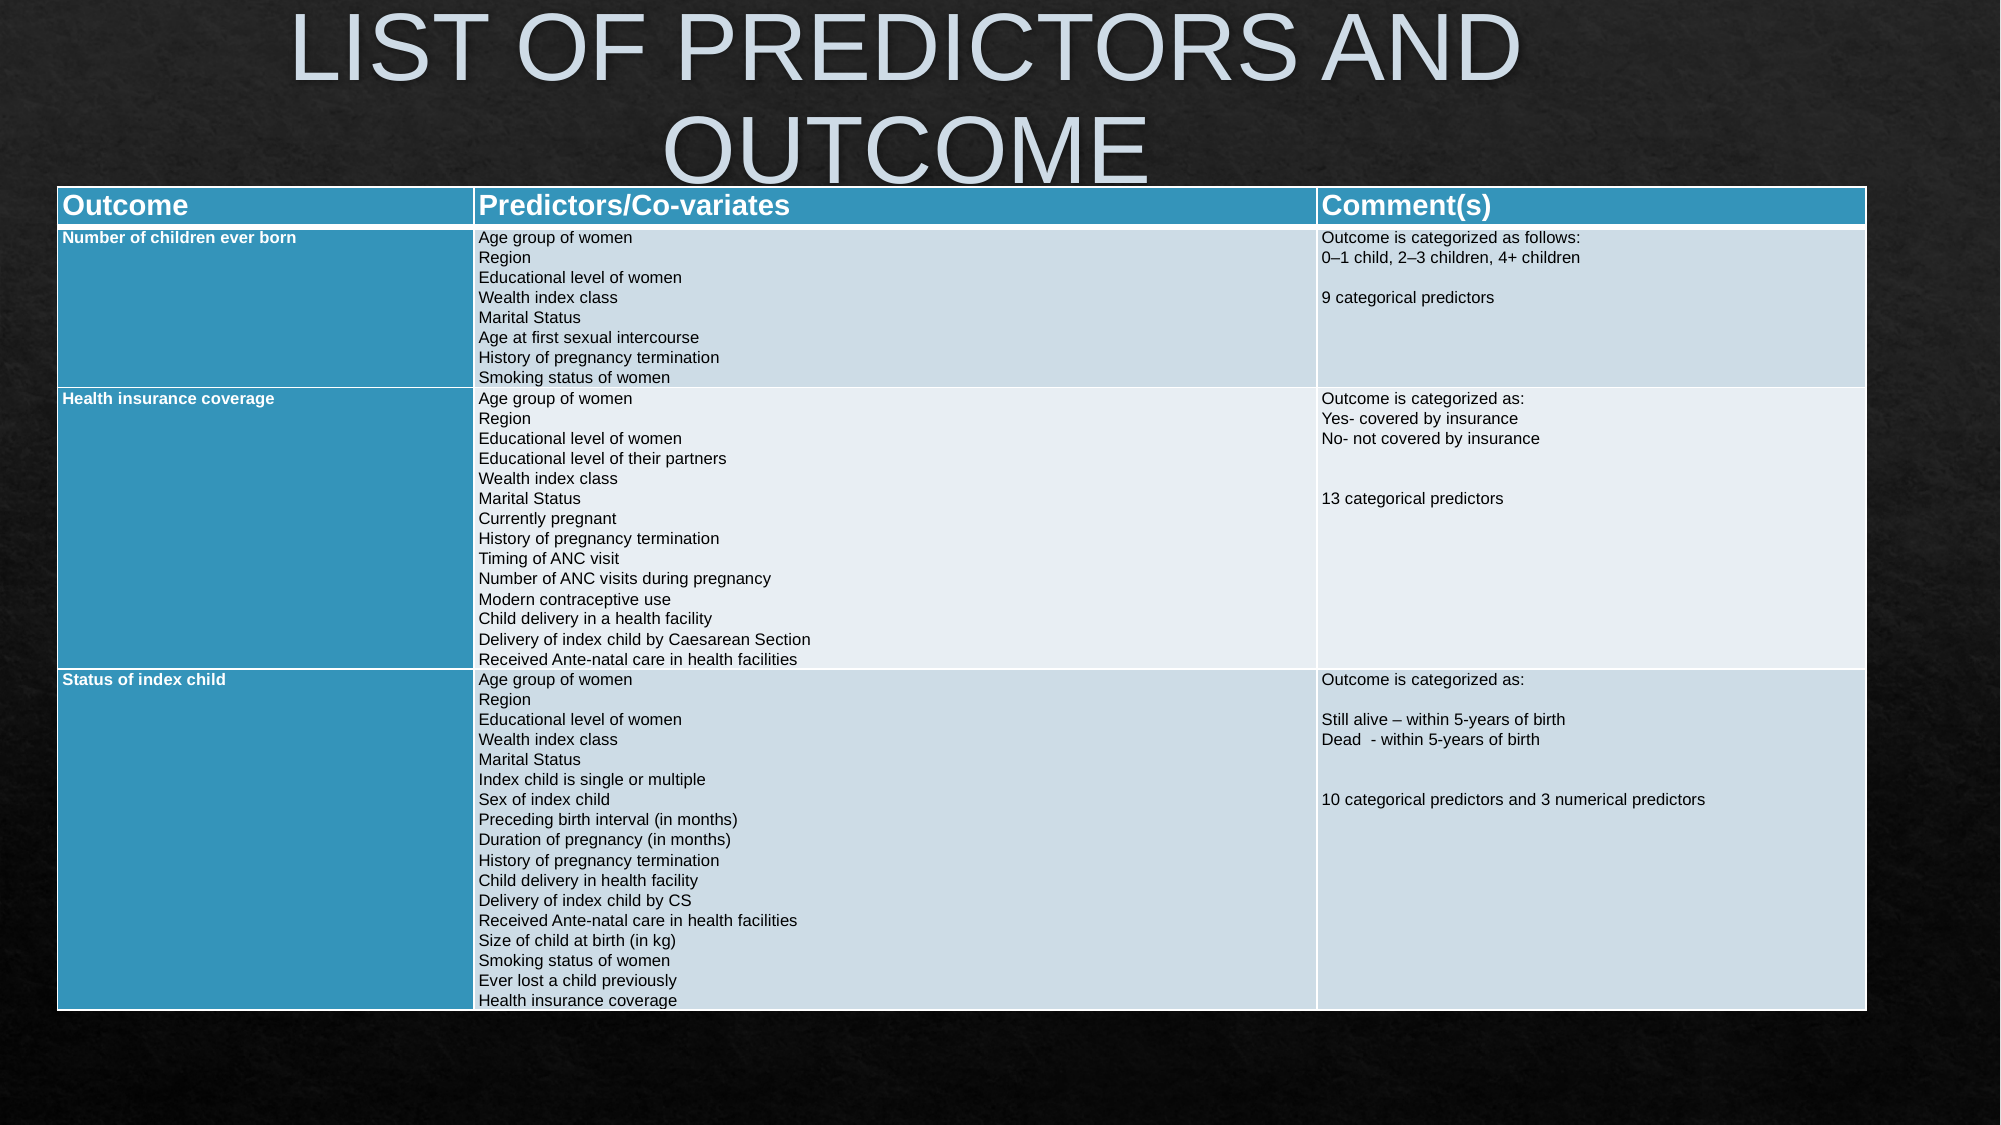

# LIST OF PREDICTORS AND OUTCOME
| Outcome | Predictors/Co-variates | Comment(s) |
| --- | --- | --- |
| Number of children ever born | Age group of women Region Educational level of women Wealth index class Marital Status Age at first sexual intercourse History of pregnancy termination Smoking status of women | Outcome is categorized as follows: 0–1 child, 2–3 children, 4+ children   9 categorical predictors |
| Health insurance coverage | Age group of women Region Educational level of women Educational level of their partners Wealth index class Marital Status Currently pregnant History of pregnancy termination Timing of ANC visit Number of ANC visits during pregnancy Modern contraceptive use Child delivery in a health facility Delivery of index child by Caesarean Section Received Ante-natal care in health facilities | Outcome is categorized as: Yes- covered by insurance No- not covered by insurance     13 categorical predictors |
| Status of index child | Age group of women Region Educational level of women Wealth index class Marital Status Index child is single or multiple Sex of index child Preceding birth interval (in months) Duration of pregnancy (in months) History of pregnancy termination Child delivery in health facility Delivery of index child by CS Received Ante-natal care in health facilities Size of child at birth (in kg) Smoking status of women Ever lost a child previously Health insurance coverage | Outcome is categorized as: Still alive – within 5-years of birth Dead  - within 5-years of birth 10 categorical predictors and 3 numerical predictors |